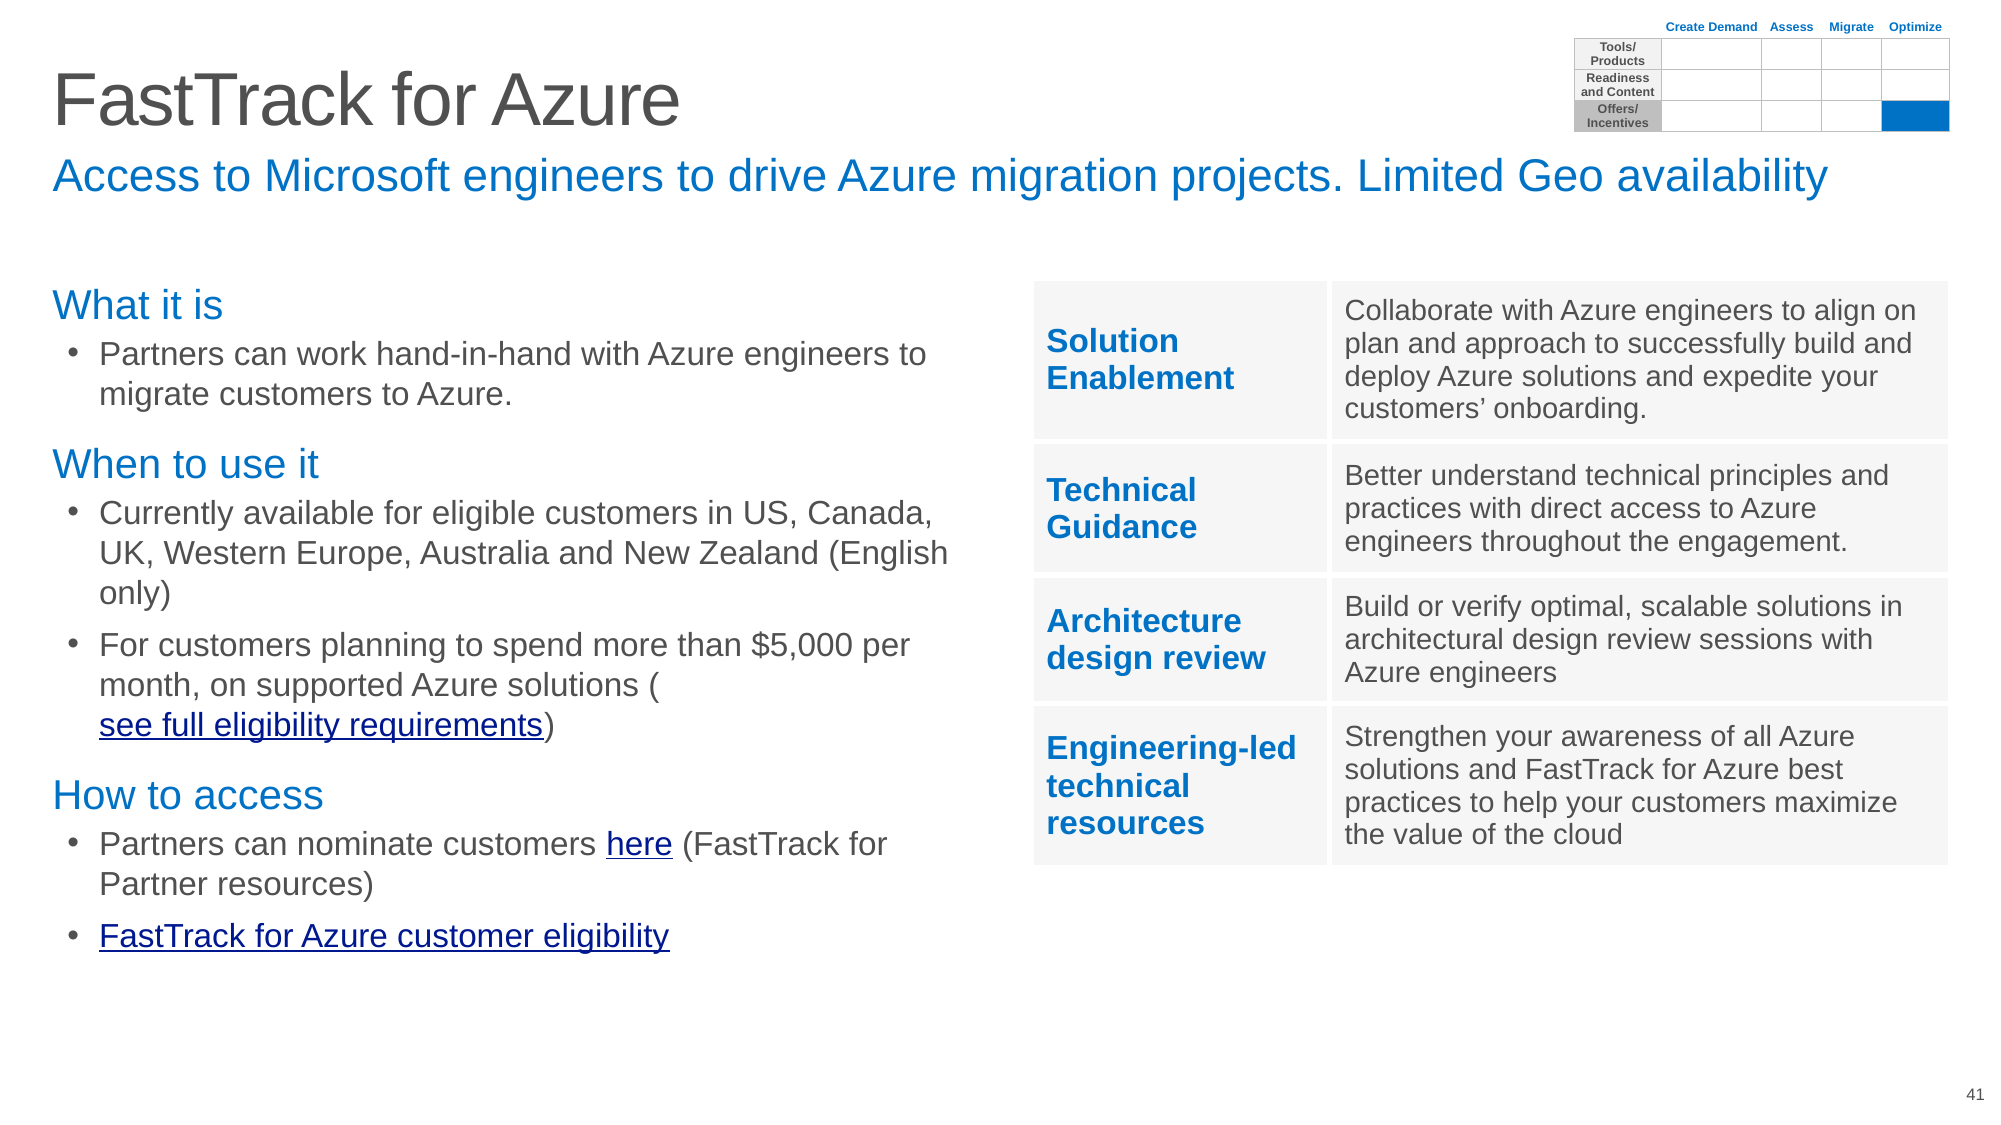

|  | Create Demand | Assess | Migrate | Optimize |
| --- | --- | --- | --- | --- |
| Tools/ Products |  |  |  |  |
| Readiness and Content |  |  |  |  |
| Offers/ Incentives |  |  |  |  |
# FastTrack for Azure
Access to Microsoft engineers to drive Azure migration projects. Limited Geo availability
What it is
Partners can work hand-in-hand with Azure engineers to migrate customers to Azure.
When to use it
Currently available for eligible customers in US, Canada, UK, Western Europe, Australia and New Zealand (English only)
For customers planning to spend more than $5,000 per month, on supported Azure solutions (see full eligibility requirements)
How to access
Partners can nominate customers here (FastTrack for Partner resources)
FastTrack for Azure customer eligibility
| Solution Enablement | Collaborate with Azure engineers to align on plan and approach to successfully build and deploy Azure solutions and expedite your customers’ onboarding. |
| --- | --- |
| Technical Guidance | Better understand technical principles and practices with direct access to Azure engineers throughout the engagement. |
| Architecture design review | Build or verify optimal, scalable solutions in architectural design review sessions with Azure engineers |
| Engineering-led technical resources | Strengthen your awareness of all Azure solutions and FastTrack for Azure best practices to help your customers maximize the value of the cloud |
41